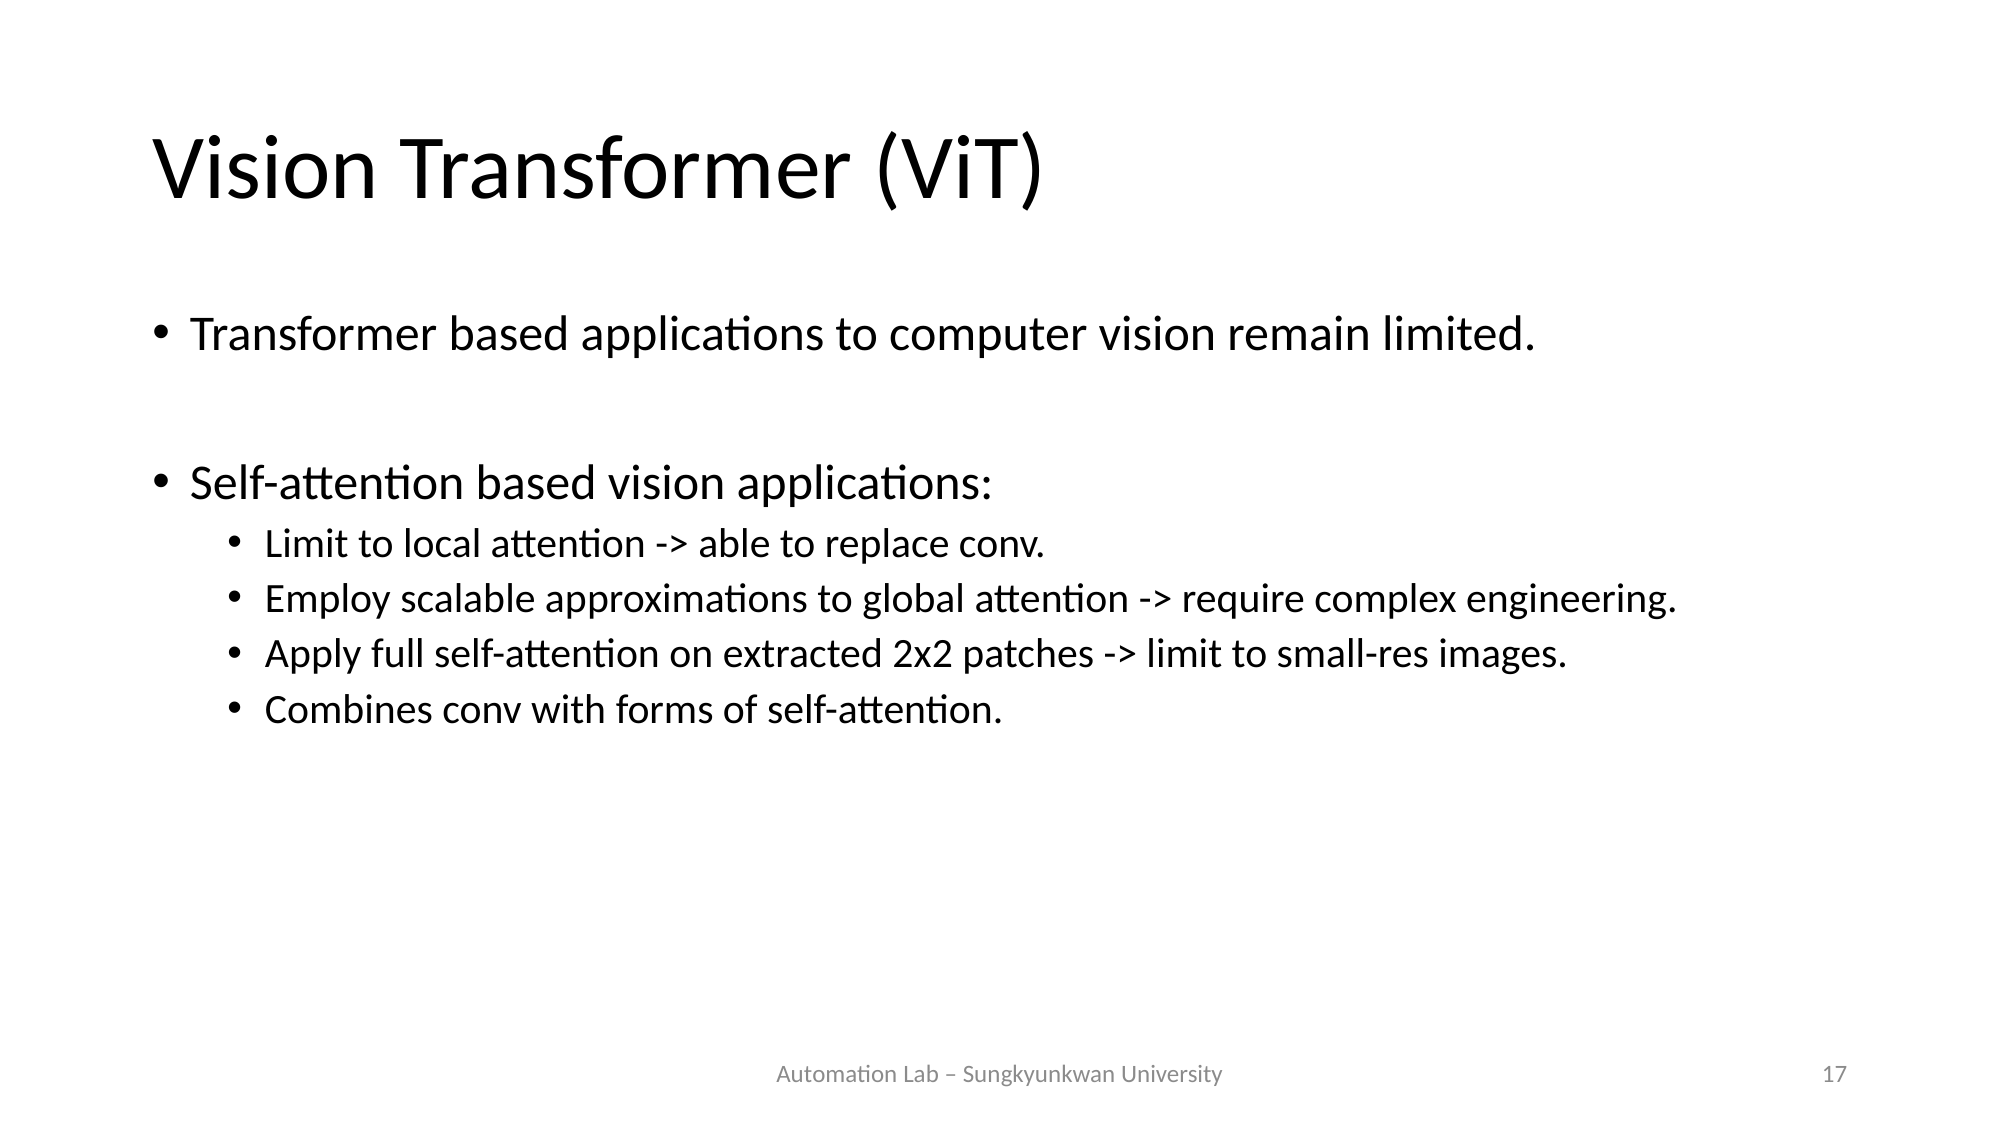

# Vision Transformer (ViT)
Transformer based applications to computer vision remain limited.

Self-attention based vision applications:
Limit to local attention -> able to replace conv.
Employ scalable approximations to global attention -> require complex engineering.
Apply full self-attention on extracted 2x2 patches -> limit to small-res images.
Combines conv with forms of self-attention.
Automation Lab – Sungkyunkwan University
17